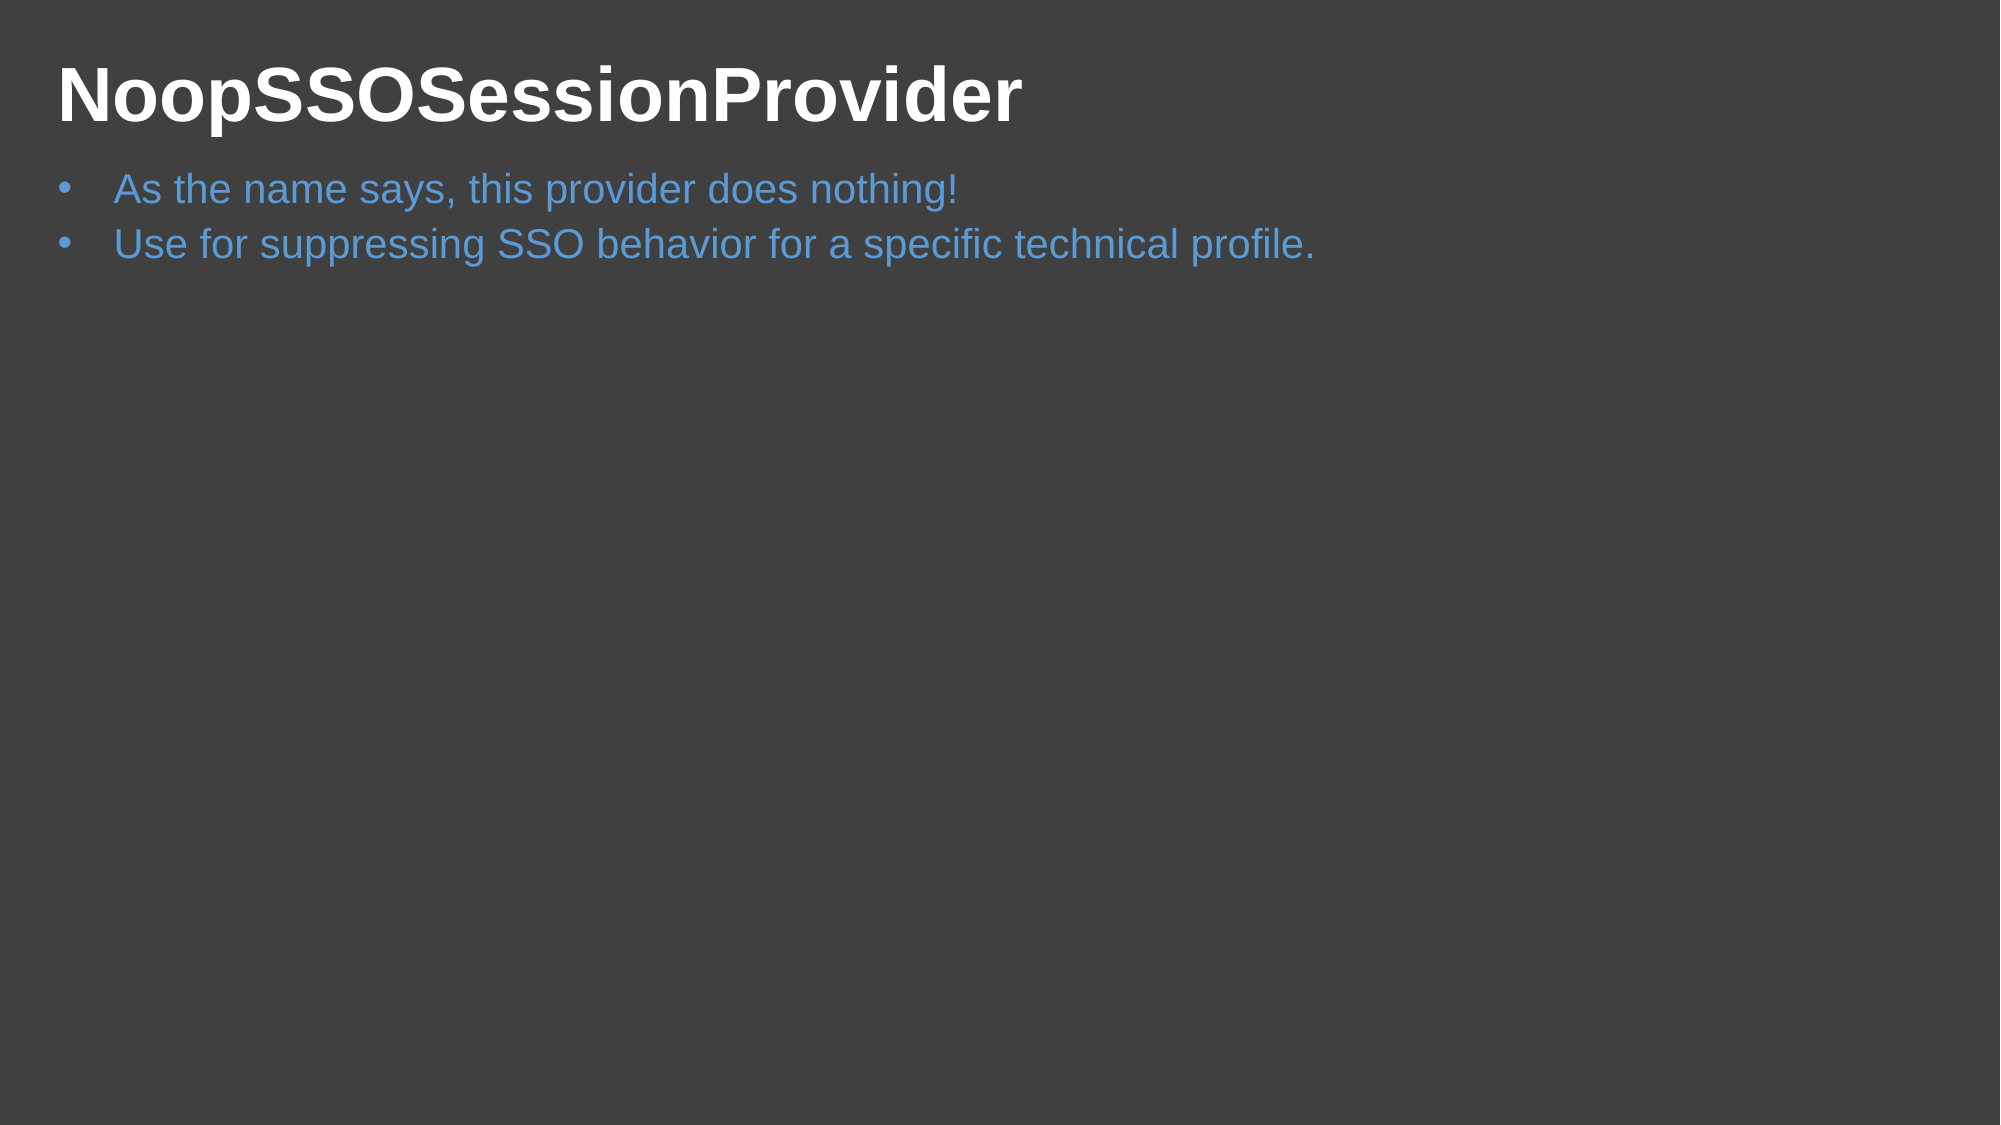

NoopSSOSessionProvider
As the name says, this provider does nothing!
Use for suppressing SSO behavior for a specific technical profile.